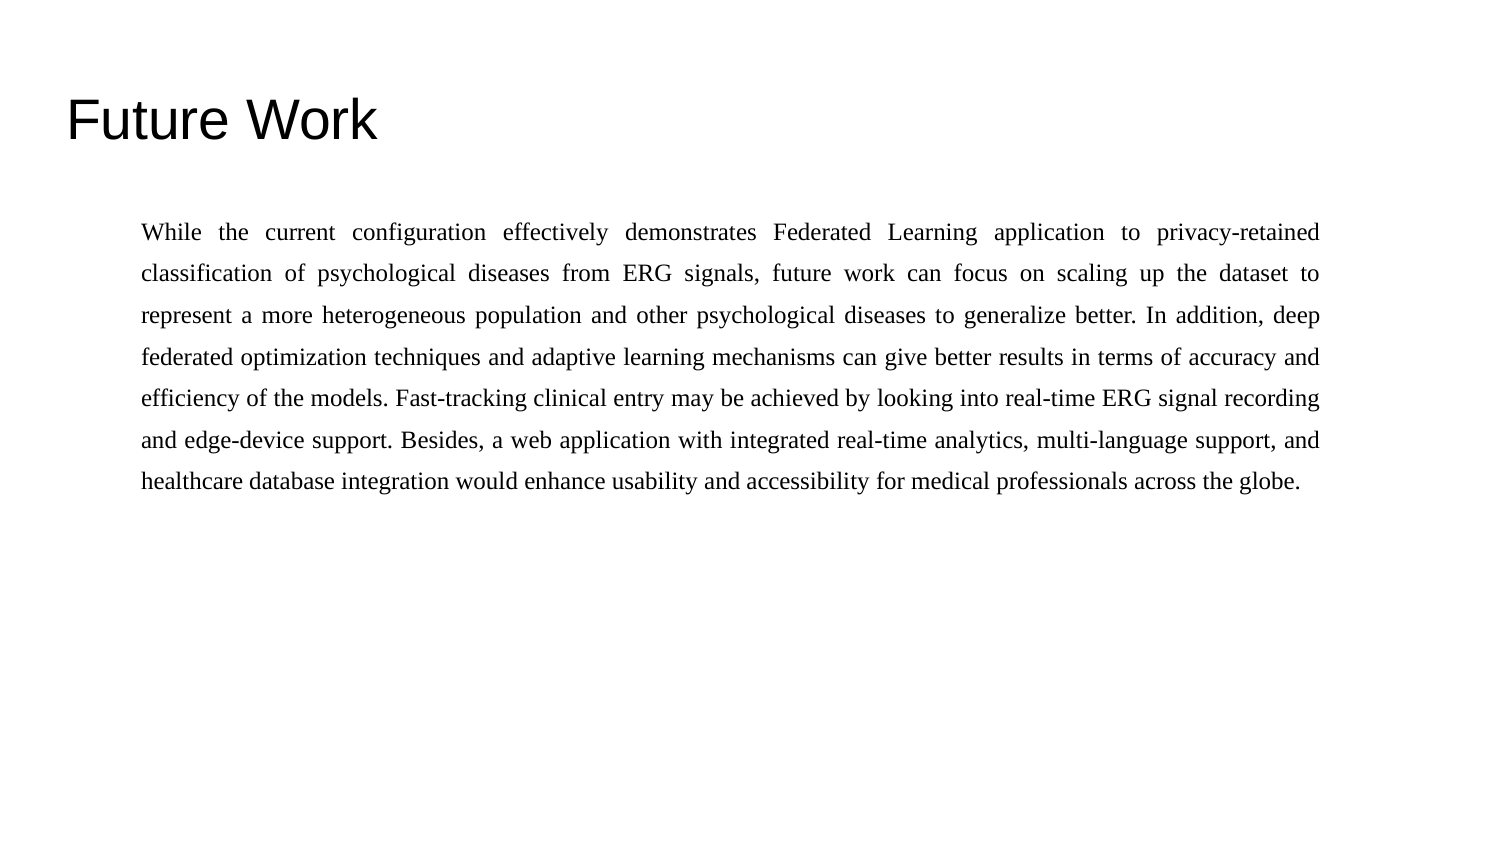

# Future Work
While the current configuration effectively demonstrates Federated Learning application to privacy-retained classification of psychological diseases from ERG signals, future work can focus on scaling up the dataset to represent a more heterogeneous population and other psychological diseases to generalize better. In addition, deep federated optimization techniques and adaptive learning mechanisms can give better results in terms of accuracy and efficiency of the models. Fast-tracking clinical entry may be achieved by looking into real-time ERG signal recording and edge-device support. Besides, a web application with integrated real-time analytics, multi-language support, and healthcare database integration would enhance usability and accessibility for medical professionals across the globe.